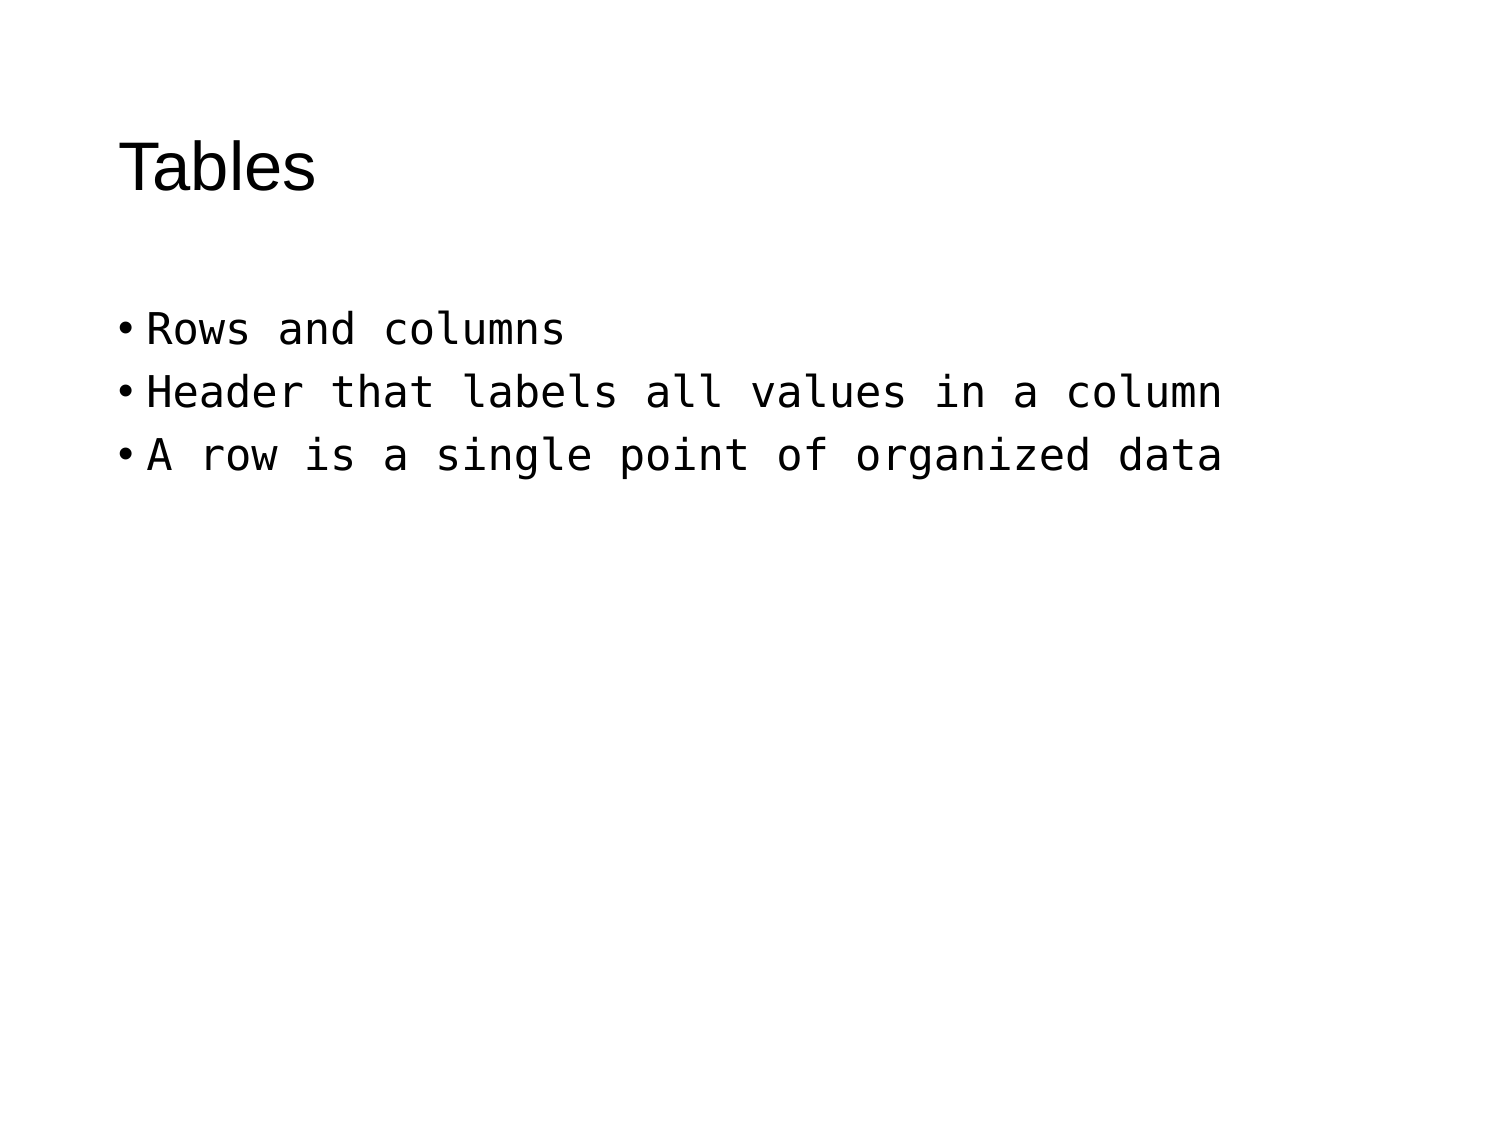

# Tables
Rows and columns
Header that labels all values in a column
A row is a single point of organized data